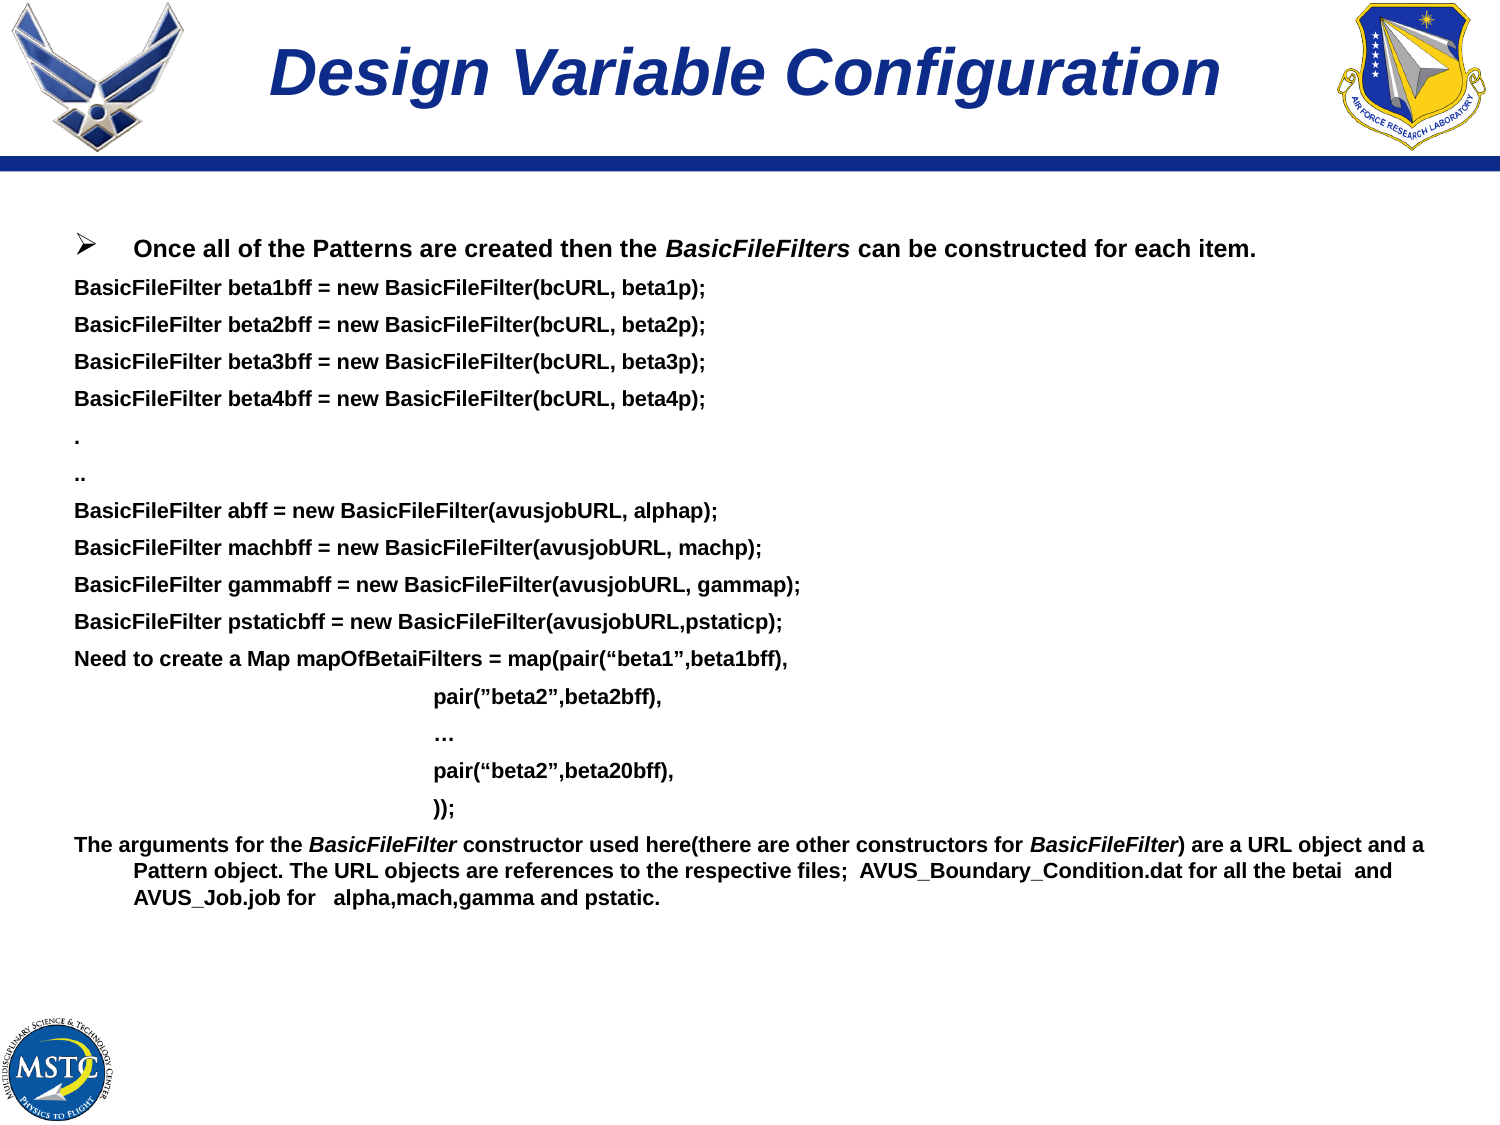

# Design Variable Configuration
Once all of the Patterns are created then the BasicFileFilters can be constructed for each item.
BasicFileFilter beta1bff = new BasicFileFilter(bcURL, beta1p);
BasicFileFilter beta2bff = new BasicFileFilter(bcURL, beta2p);
BasicFileFilter beta3bff = new BasicFileFilter(bcURL, beta3p);
BasicFileFilter beta4bff = new BasicFileFilter(bcURL, beta4p);
.
..
BasicFileFilter abff = new BasicFileFilter(avusjobURL, alphap);
BasicFileFilter machbff = new BasicFileFilter(avusjobURL, machp);
BasicFileFilter gammabff = new BasicFileFilter(avusjobURL, gammap);
BasicFileFilter pstaticbff = new BasicFileFilter(avusjobURL,pstaticp);
Need to create a Map mapOfBetaiFilters = map(pair(“beta1”,beta1bff),
			pair(”beta2”,beta2bff),
			…
			pair(“beta2”,beta20bff),
			));
The arguments for the BasicFileFilter constructor used here(there are other constructors for BasicFileFilter) are a URL object and a Pattern object. The URL objects are references to the respective files;  AVUS_Boundary_Condition.dat for all the betai  and AVUS_Job.job for   alpha,mach,gamma and pstatic.